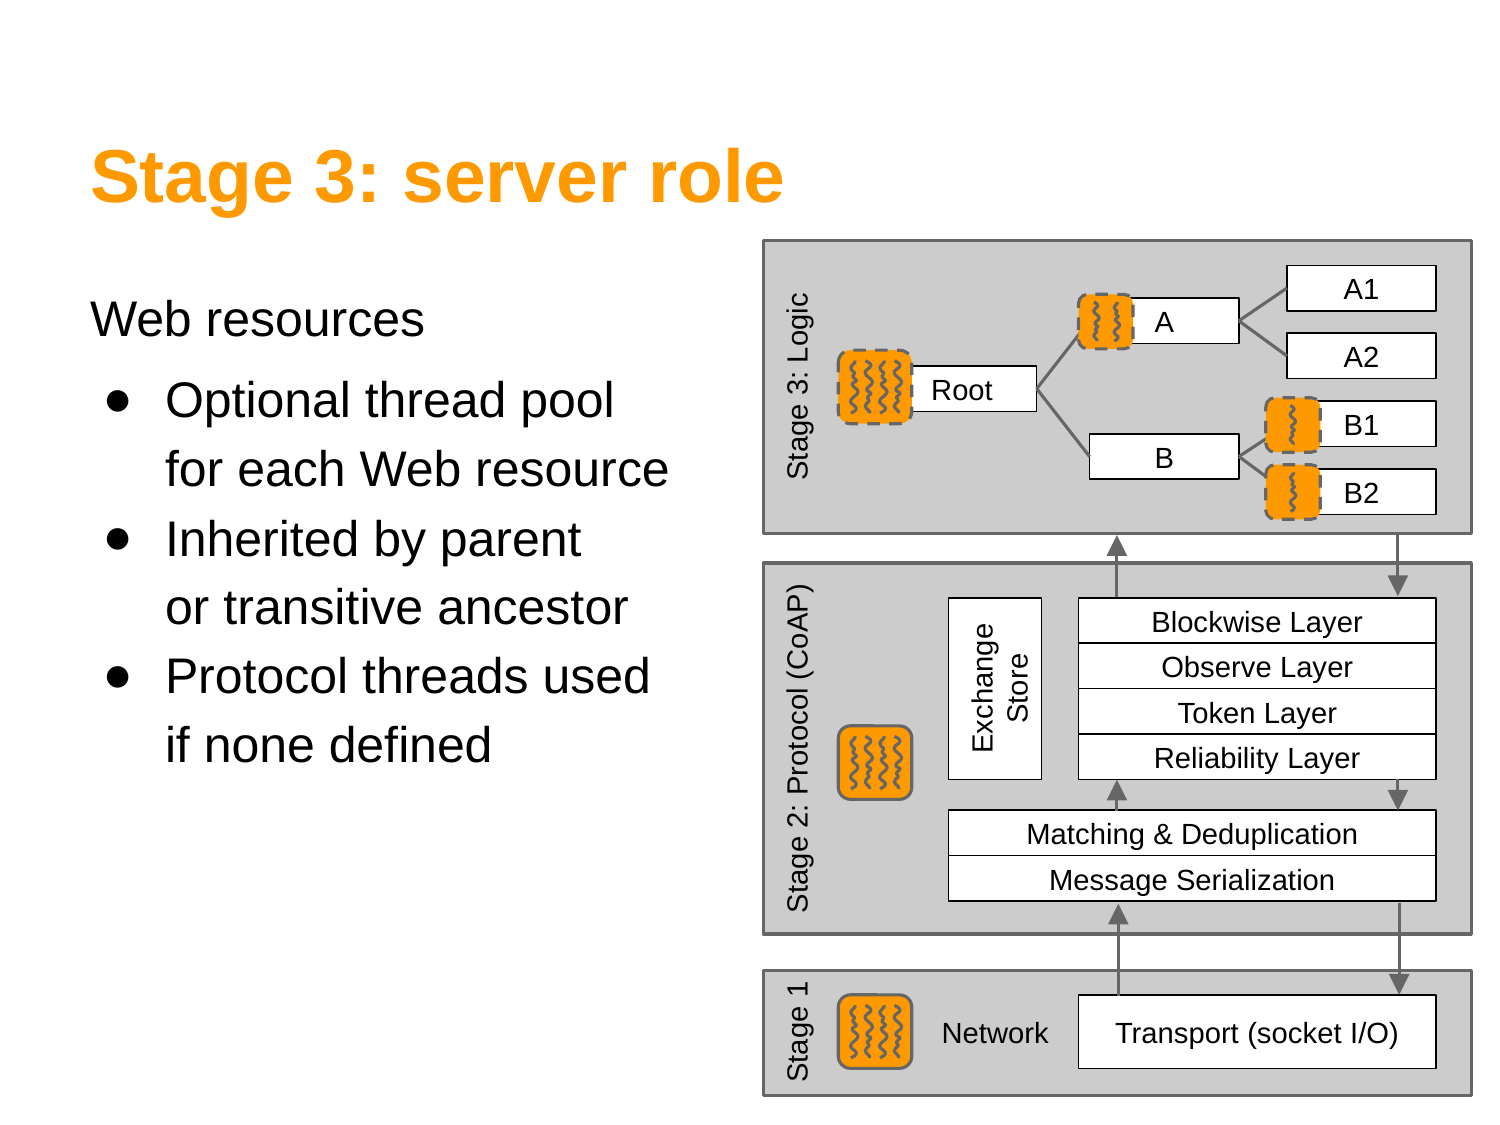

# Stage 3: server role

Web resources
Optional thread pool
for each Web resource
Inherited by parent
or transitive ancestor
Protocol threads used
if none defined
A1

A
A2

Stage 3: Logic
Root

B1
B

B2

Blockwise Layer
Exchange Store
Observe Layer
Token Layer
Stage 2: Protocol (CoAP)

Reliability Layer
Matching & Deduplication
Message Serialization

Transport (socket I/O)
Network
Stage 1